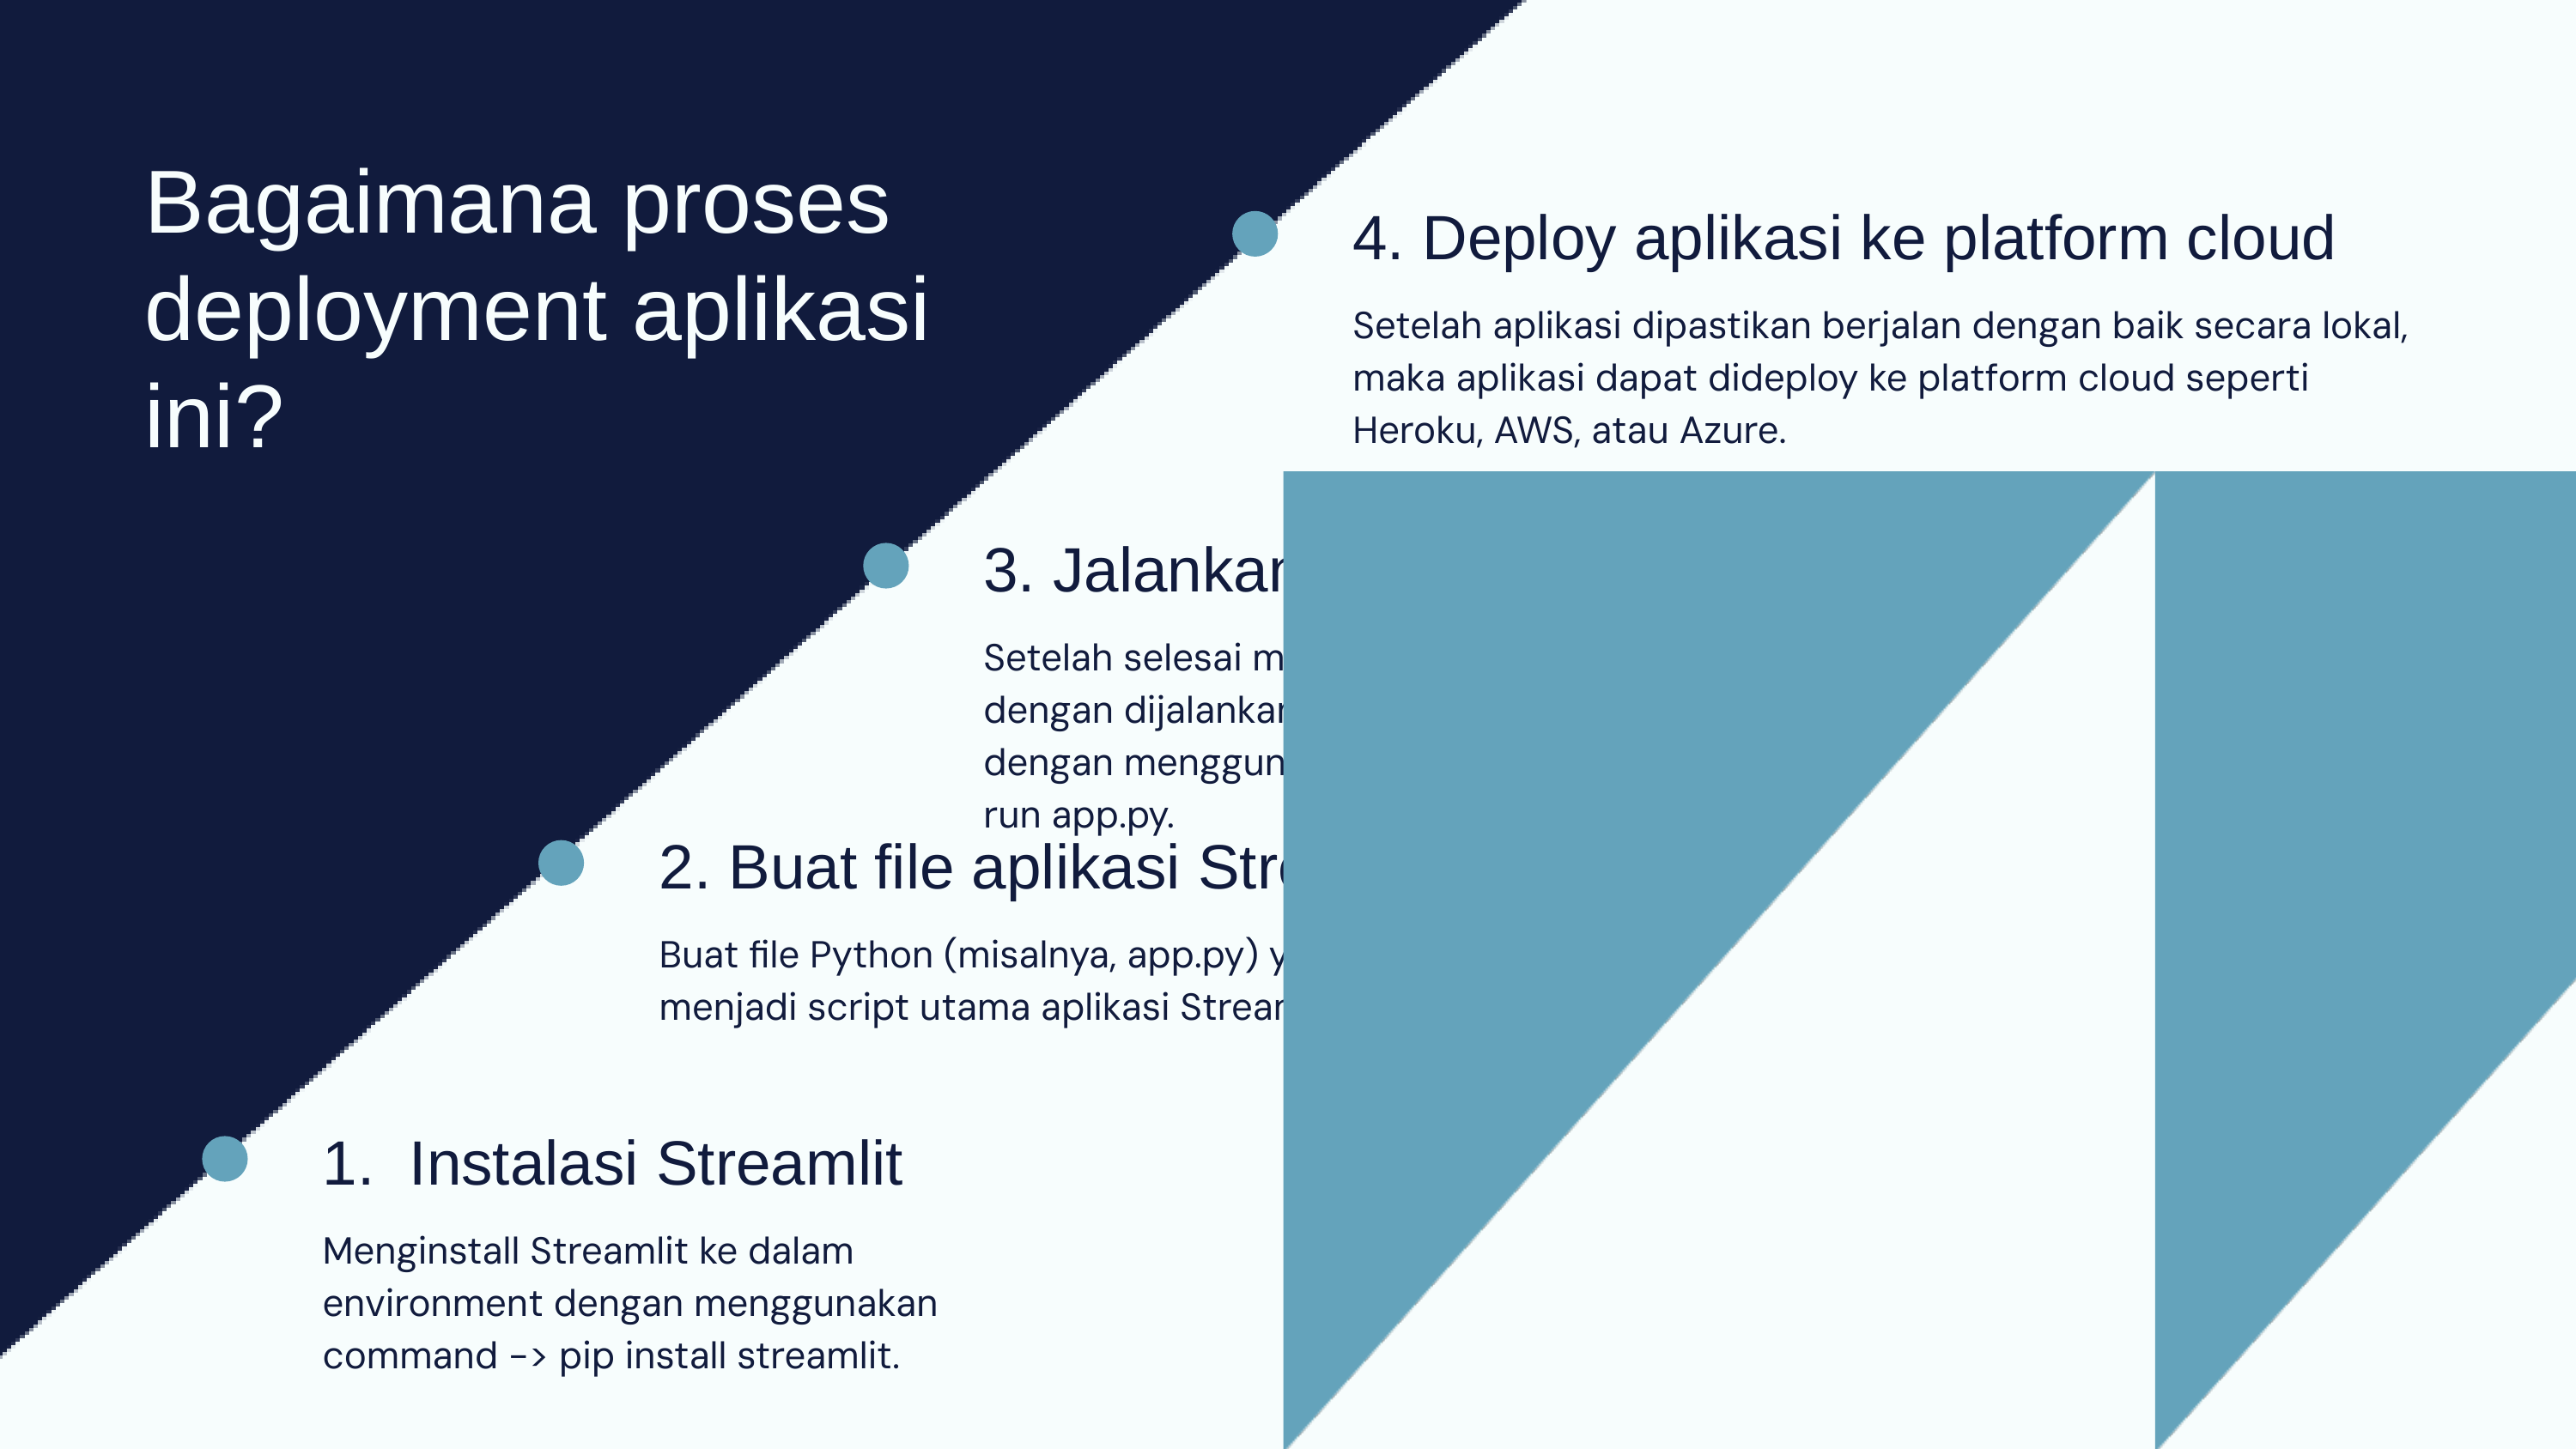

Bagaimana proses deployment aplikasi ini?
4. Deploy aplikasi ke platform cloud
Setelah aplikasi dipastikan berjalan dengan baik secara lokal, maka aplikasi dapat dideploy ke platform cloud seperti Heroku, AWS, atau Azure.

3. Jalankan aplikasi di lokal
Setelah selesai maka aplikasi akan dicoba dengan dijalankan di environment lokal dengan menggunakan perintah -> streamlit run app.py.

2. Buat file aplikasi Streamlit
Buat file Python (misalnya, app.py) yang akan menjadi script utama aplikasi Streamlit.

1.  Instalasi Streamlit
Menginstall Streamlit ke dalam environment dengan menggunakan command -> pip install streamlit.